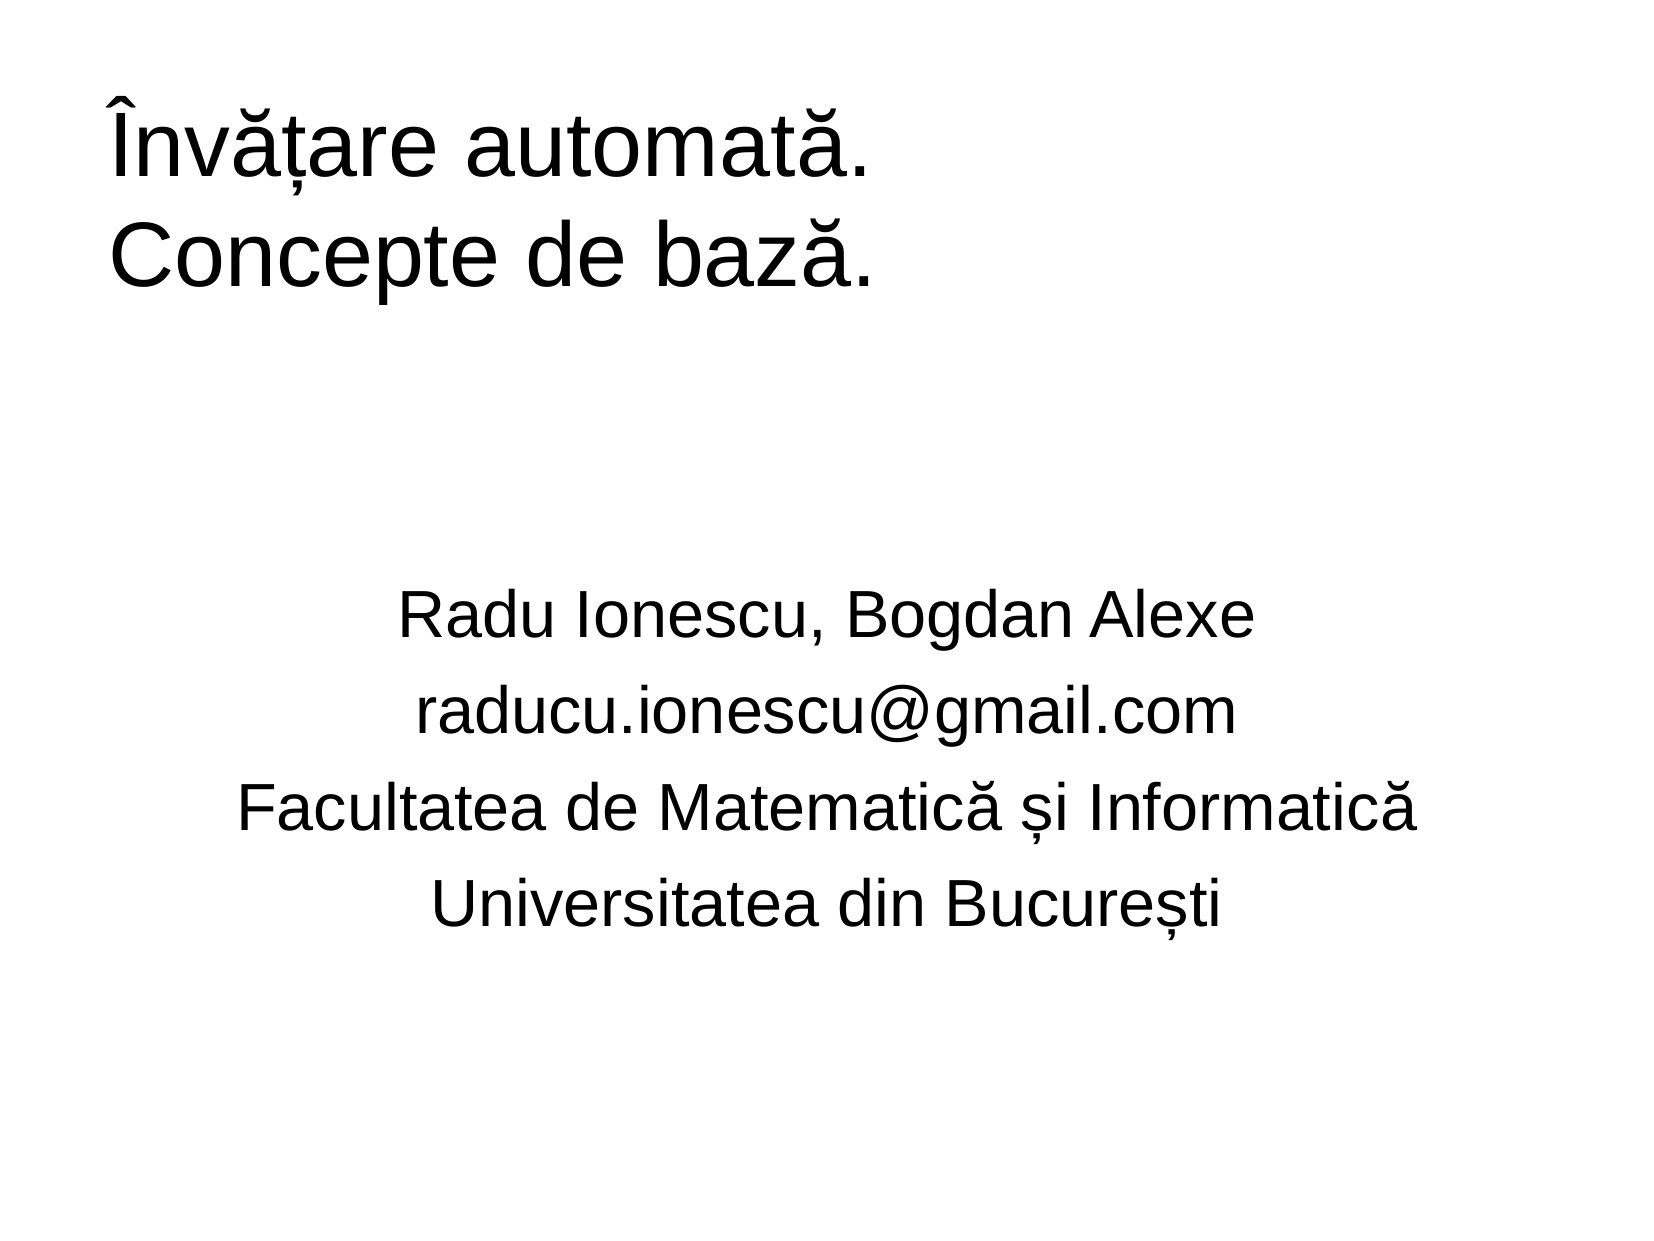

Învățare automată.
 Concepte de bază.

Radu Ionescu, Bogdan Alexe
raducu.ionescu@gmail.com
Facultatea de Matematică și Informatică
Universitatea din București